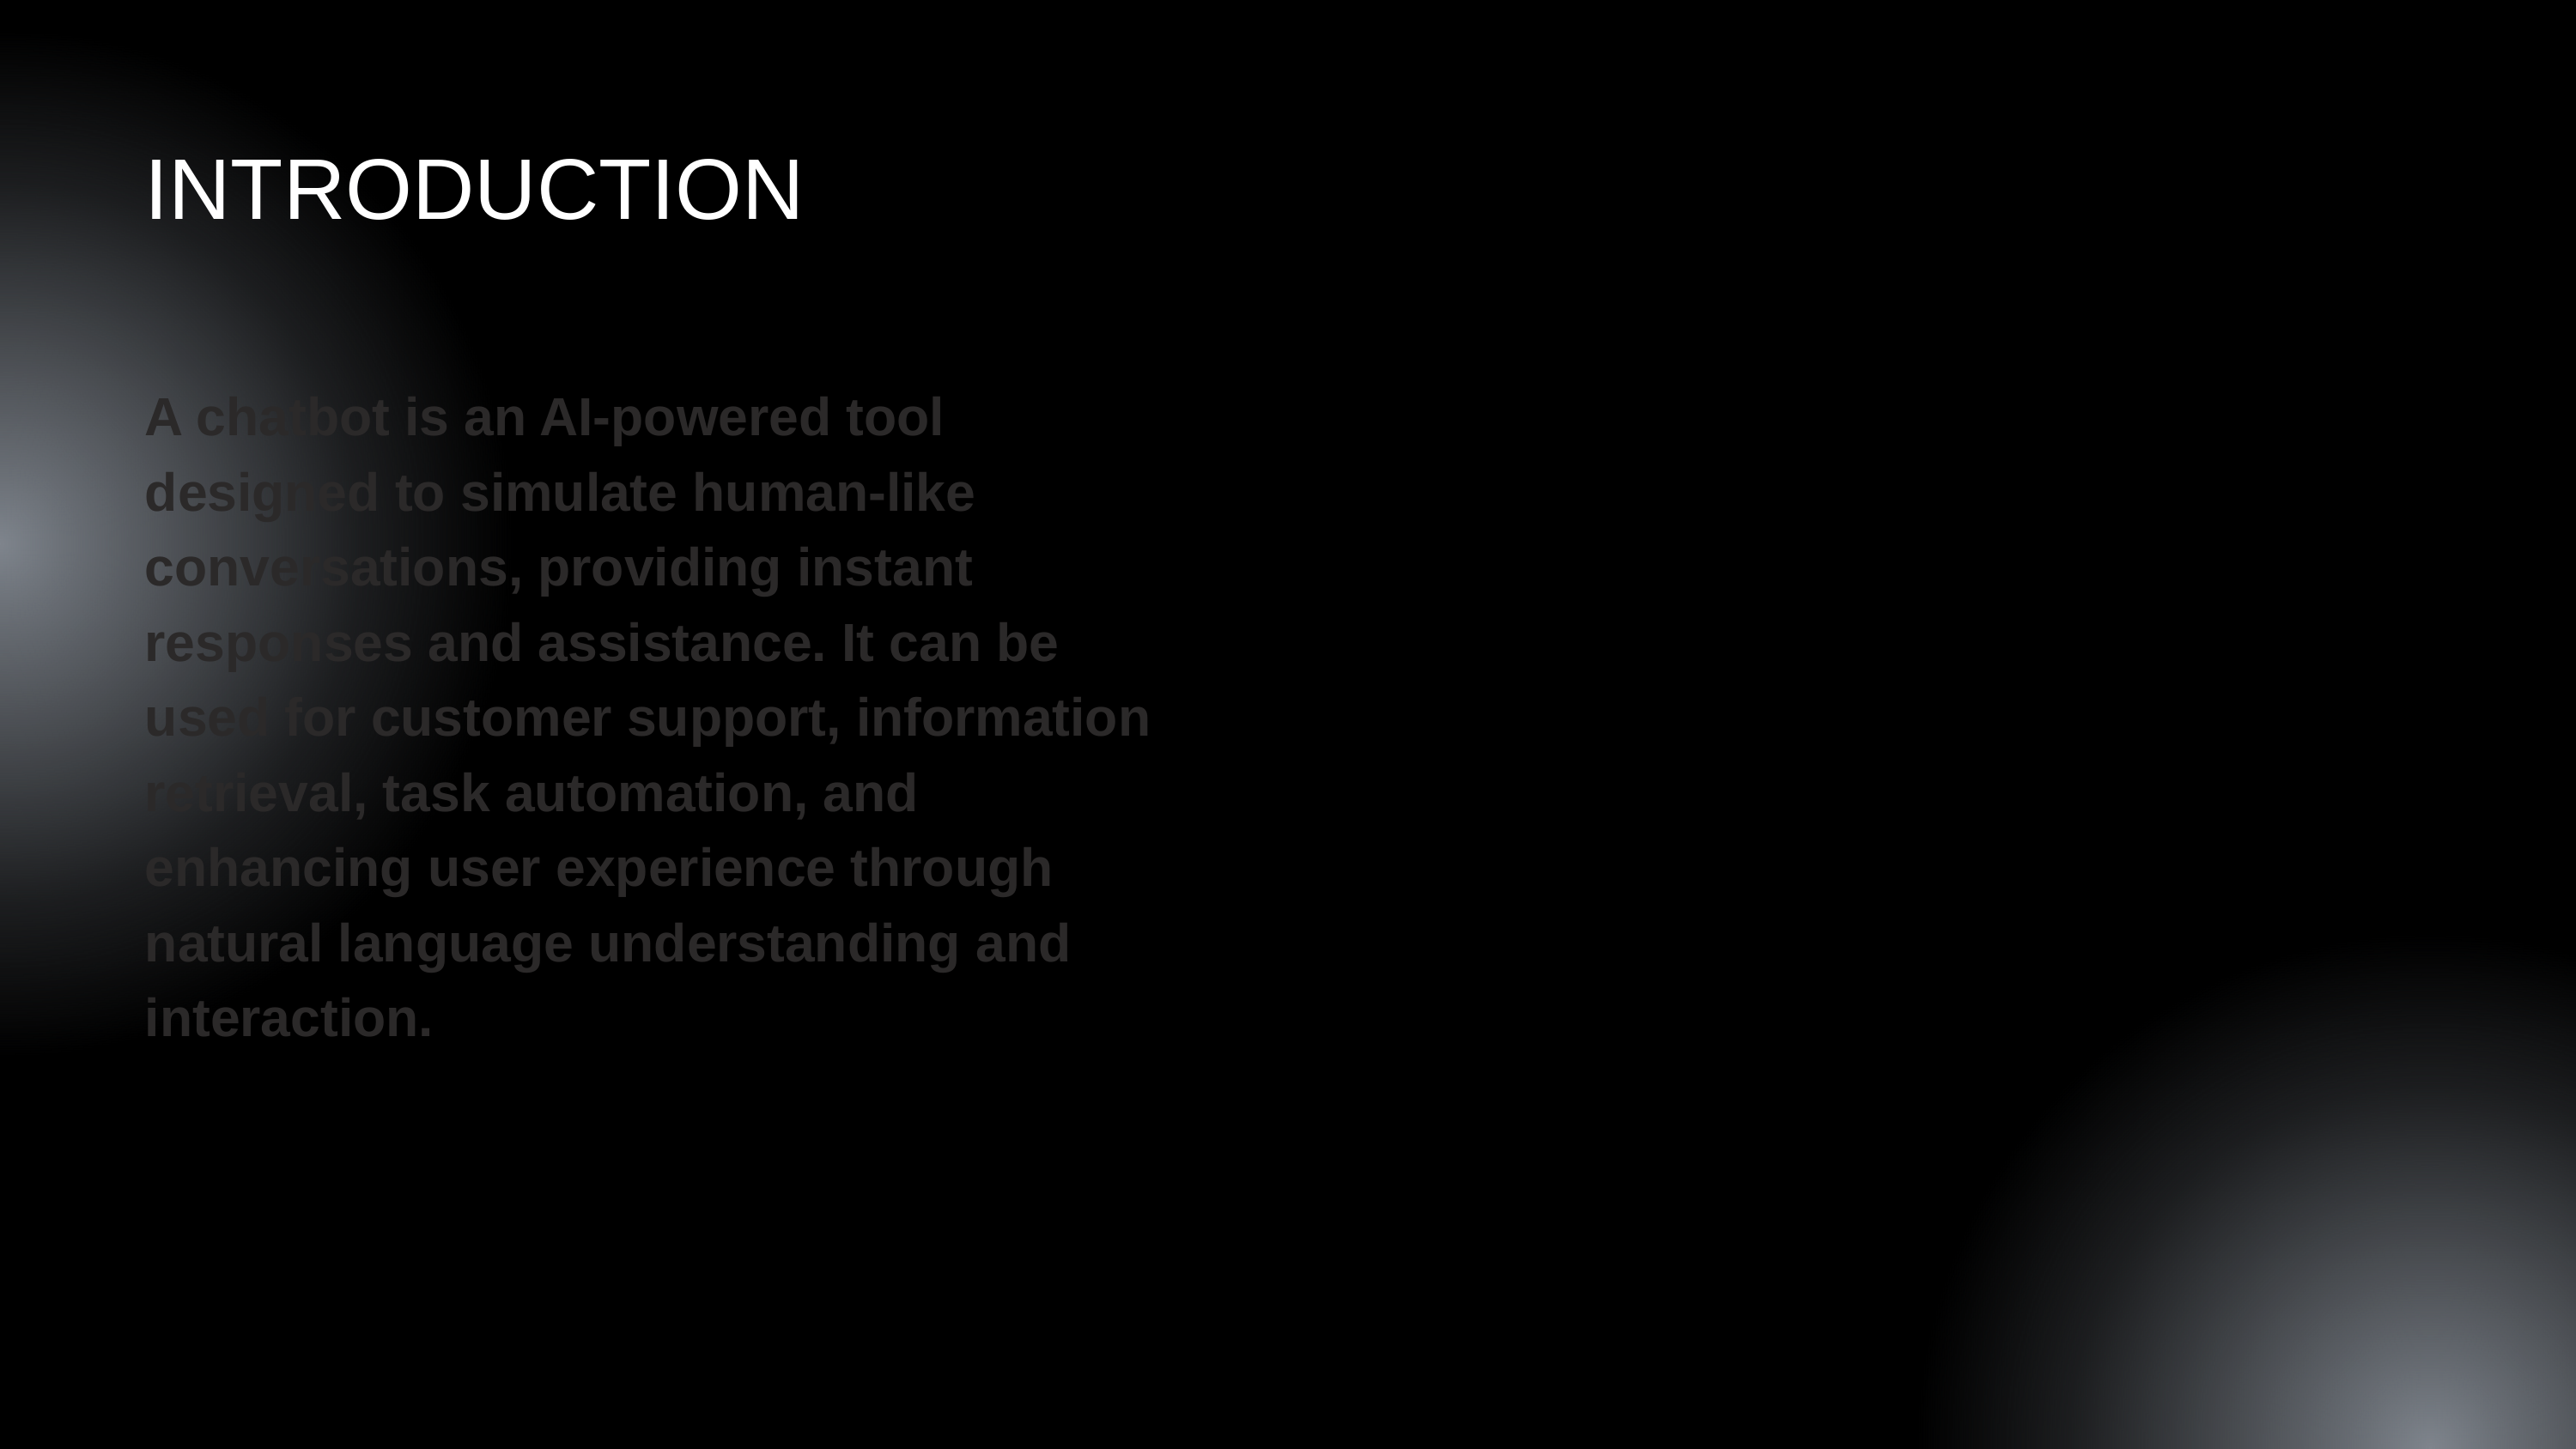

INTRODUCTION
A chatbot is an AI-powered tool designed to simulate human-like conversations, providing instant responses and assistance. It can be used for customer support, information retrieval, task automation, and enhancing user experience through natural language understanding and interaction.